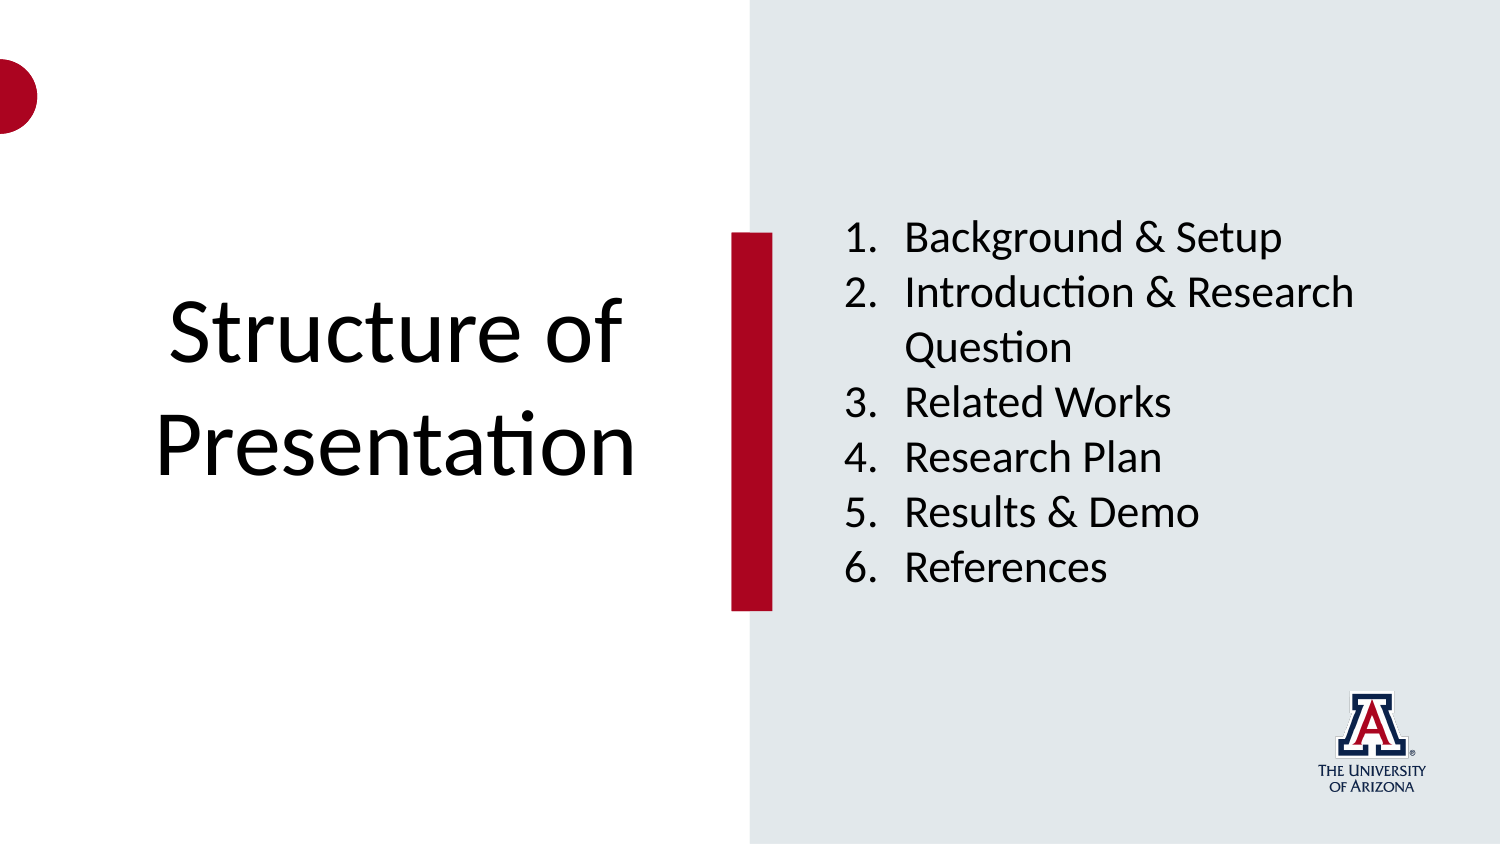

Background & Setup
Introduction & Research Question
Related Works
Research Plan
Results & Demo
References
Structure of Presentation